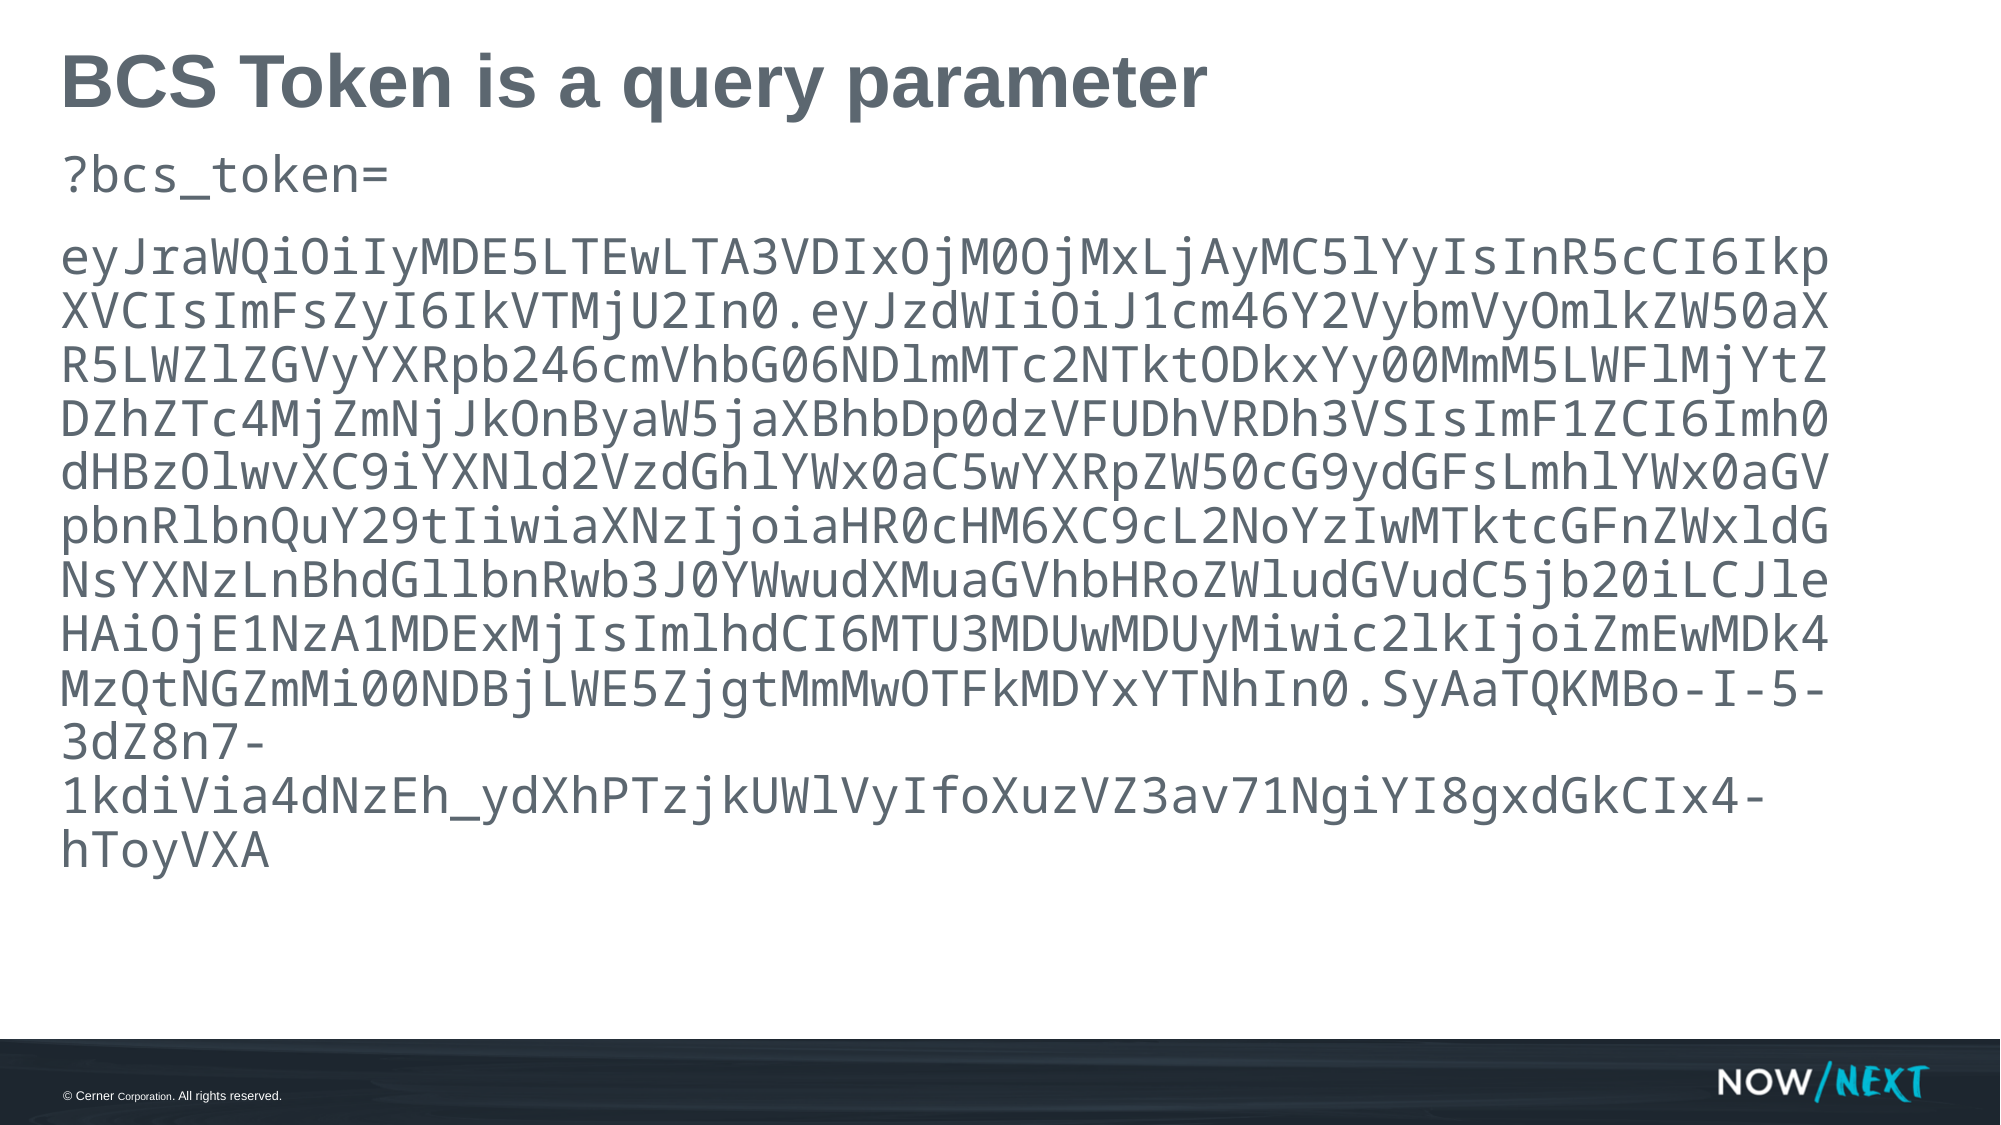

# BCS Token is a query parameter
?bcs_token=
eyJraWQiOiIyMDE5LTEwLTA3VDIxOjM0OjMxLjAyMC5lYyIsInR5cCI6IkpXVCIsImFsZyI6IkVTMjU2In0.eyJzdWIiOiJ1cm46Y2VybmVyOmlkZW50aXR5LWZlZGVyYXRpb246cmVhbG06NDlmMTc2NTktODkxYy00MmM5LWFlMjYtZDZhZTc4MjZmNjJkOnByaW5jaXBhbDp0dzVFUDhVRDh3VSIsImF1ZCI6Imh0dHBzOlwvXC9iYXNld2VzdGhlYWx0aC5wYXRpZW50cG9ydGFsLmhlYWx0aGVpbnRlbnQuY29tIiwiaXNzIjoiaHR0cHM6XC9cL2NoYzIwMTktcGFnZWxldGNsYXNzLnBhdGllbnRwb3J0YWwudXMuaGVhbHRoZWludGVudC5jb20iLCJleHAiOjE1NzA1MDExMjIsImlhdCI6MTU3MDUwMDUyMiwic2lkIjoiZmEwMDk4MzQtNGZmMi00NDBjLWE5ZjgtMmMwOTFkMDYxYTNhIn0.SyAaTQKMBo-I-5-3dZ8n7-1kdiVia4dNzEh_ydXhPTzjkUWlVyIfoXuzVZ3av71NgiYI8gxdGkCIx4-hToyVXA